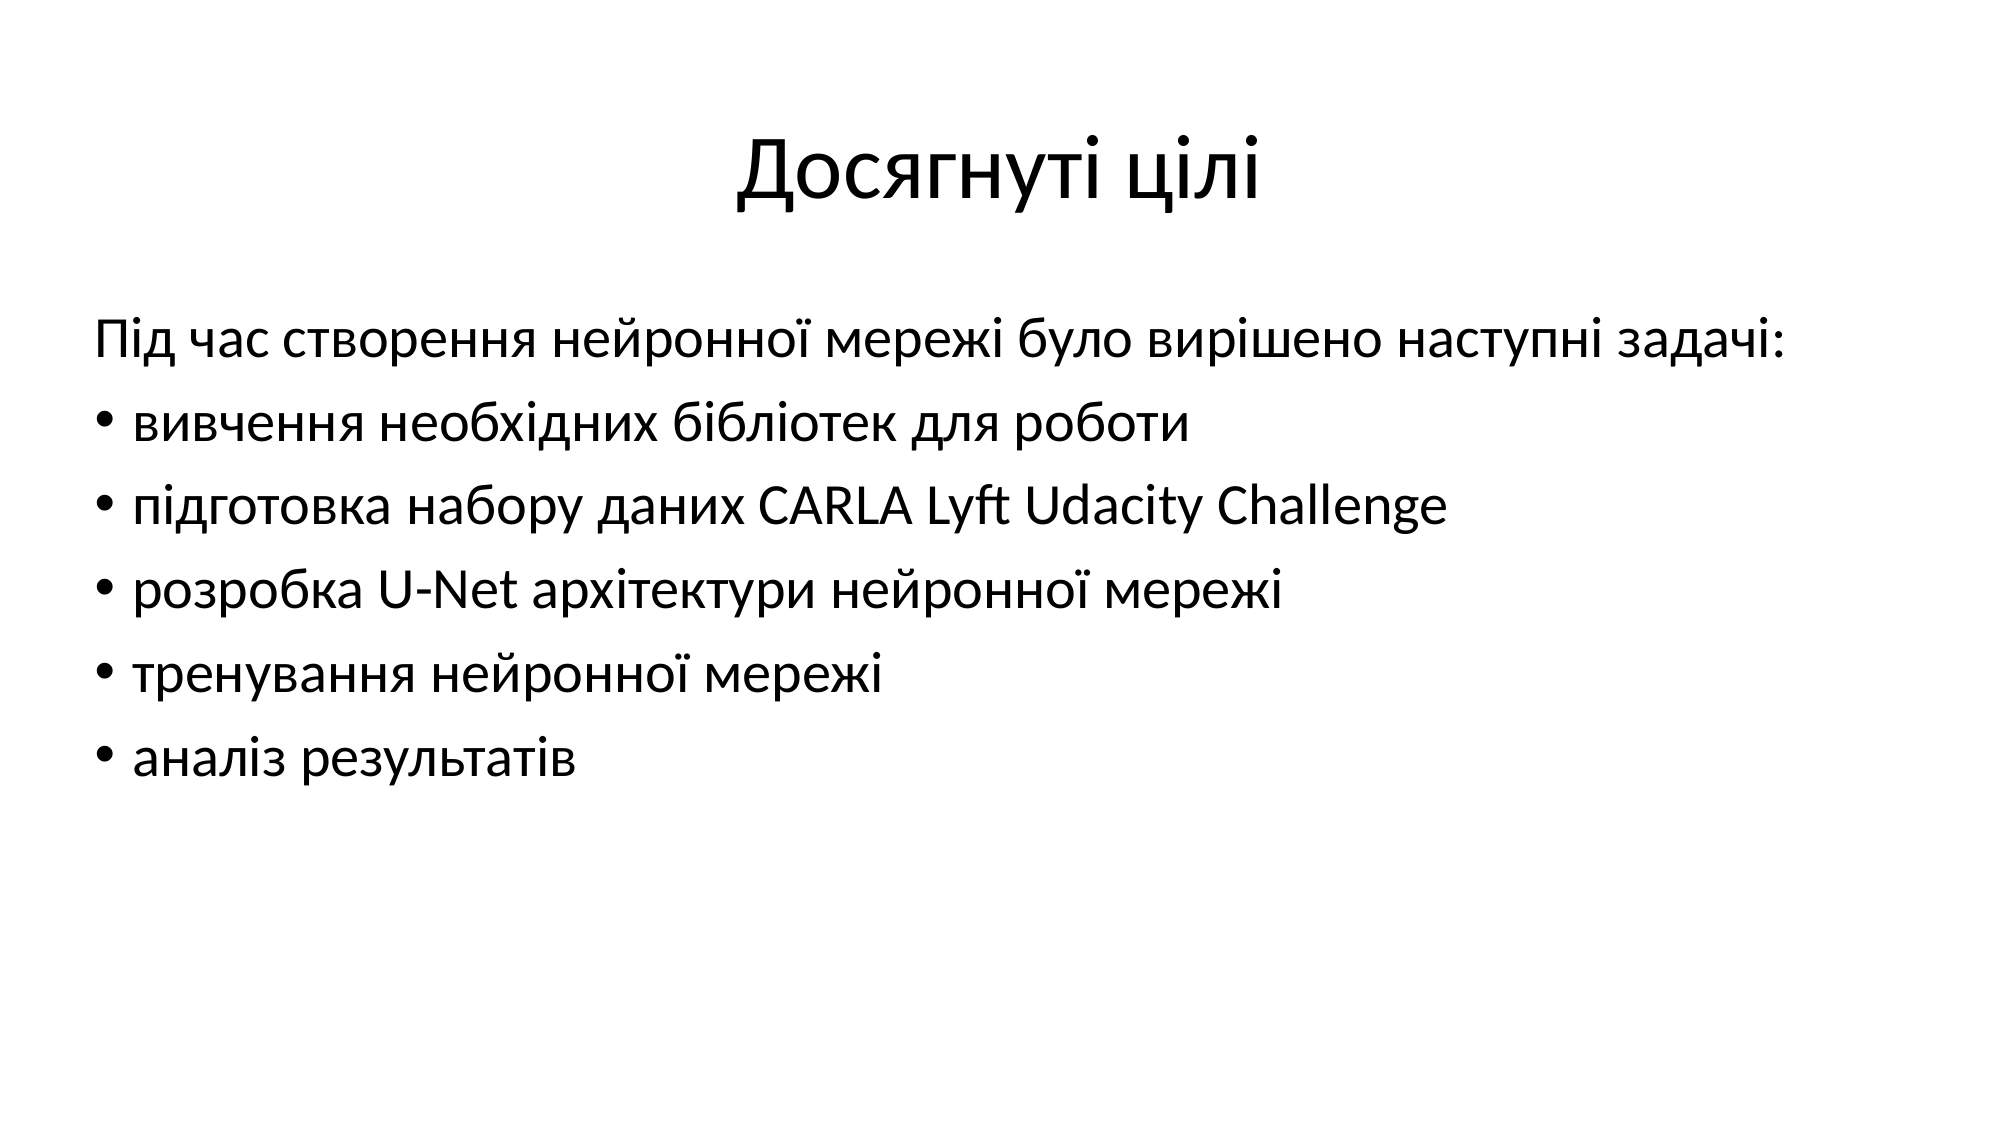

# Досягнуті цілі
Під час створення нейронної мережі було вирішено наступні задачі:
вивчення необхідних бібліотек для роботи
підготовка набору даних CARLA Lyft Udacity Challenge
розробка U-Net архітектури нейронної мережі
тренування нейронної мережі
аналіз результатів